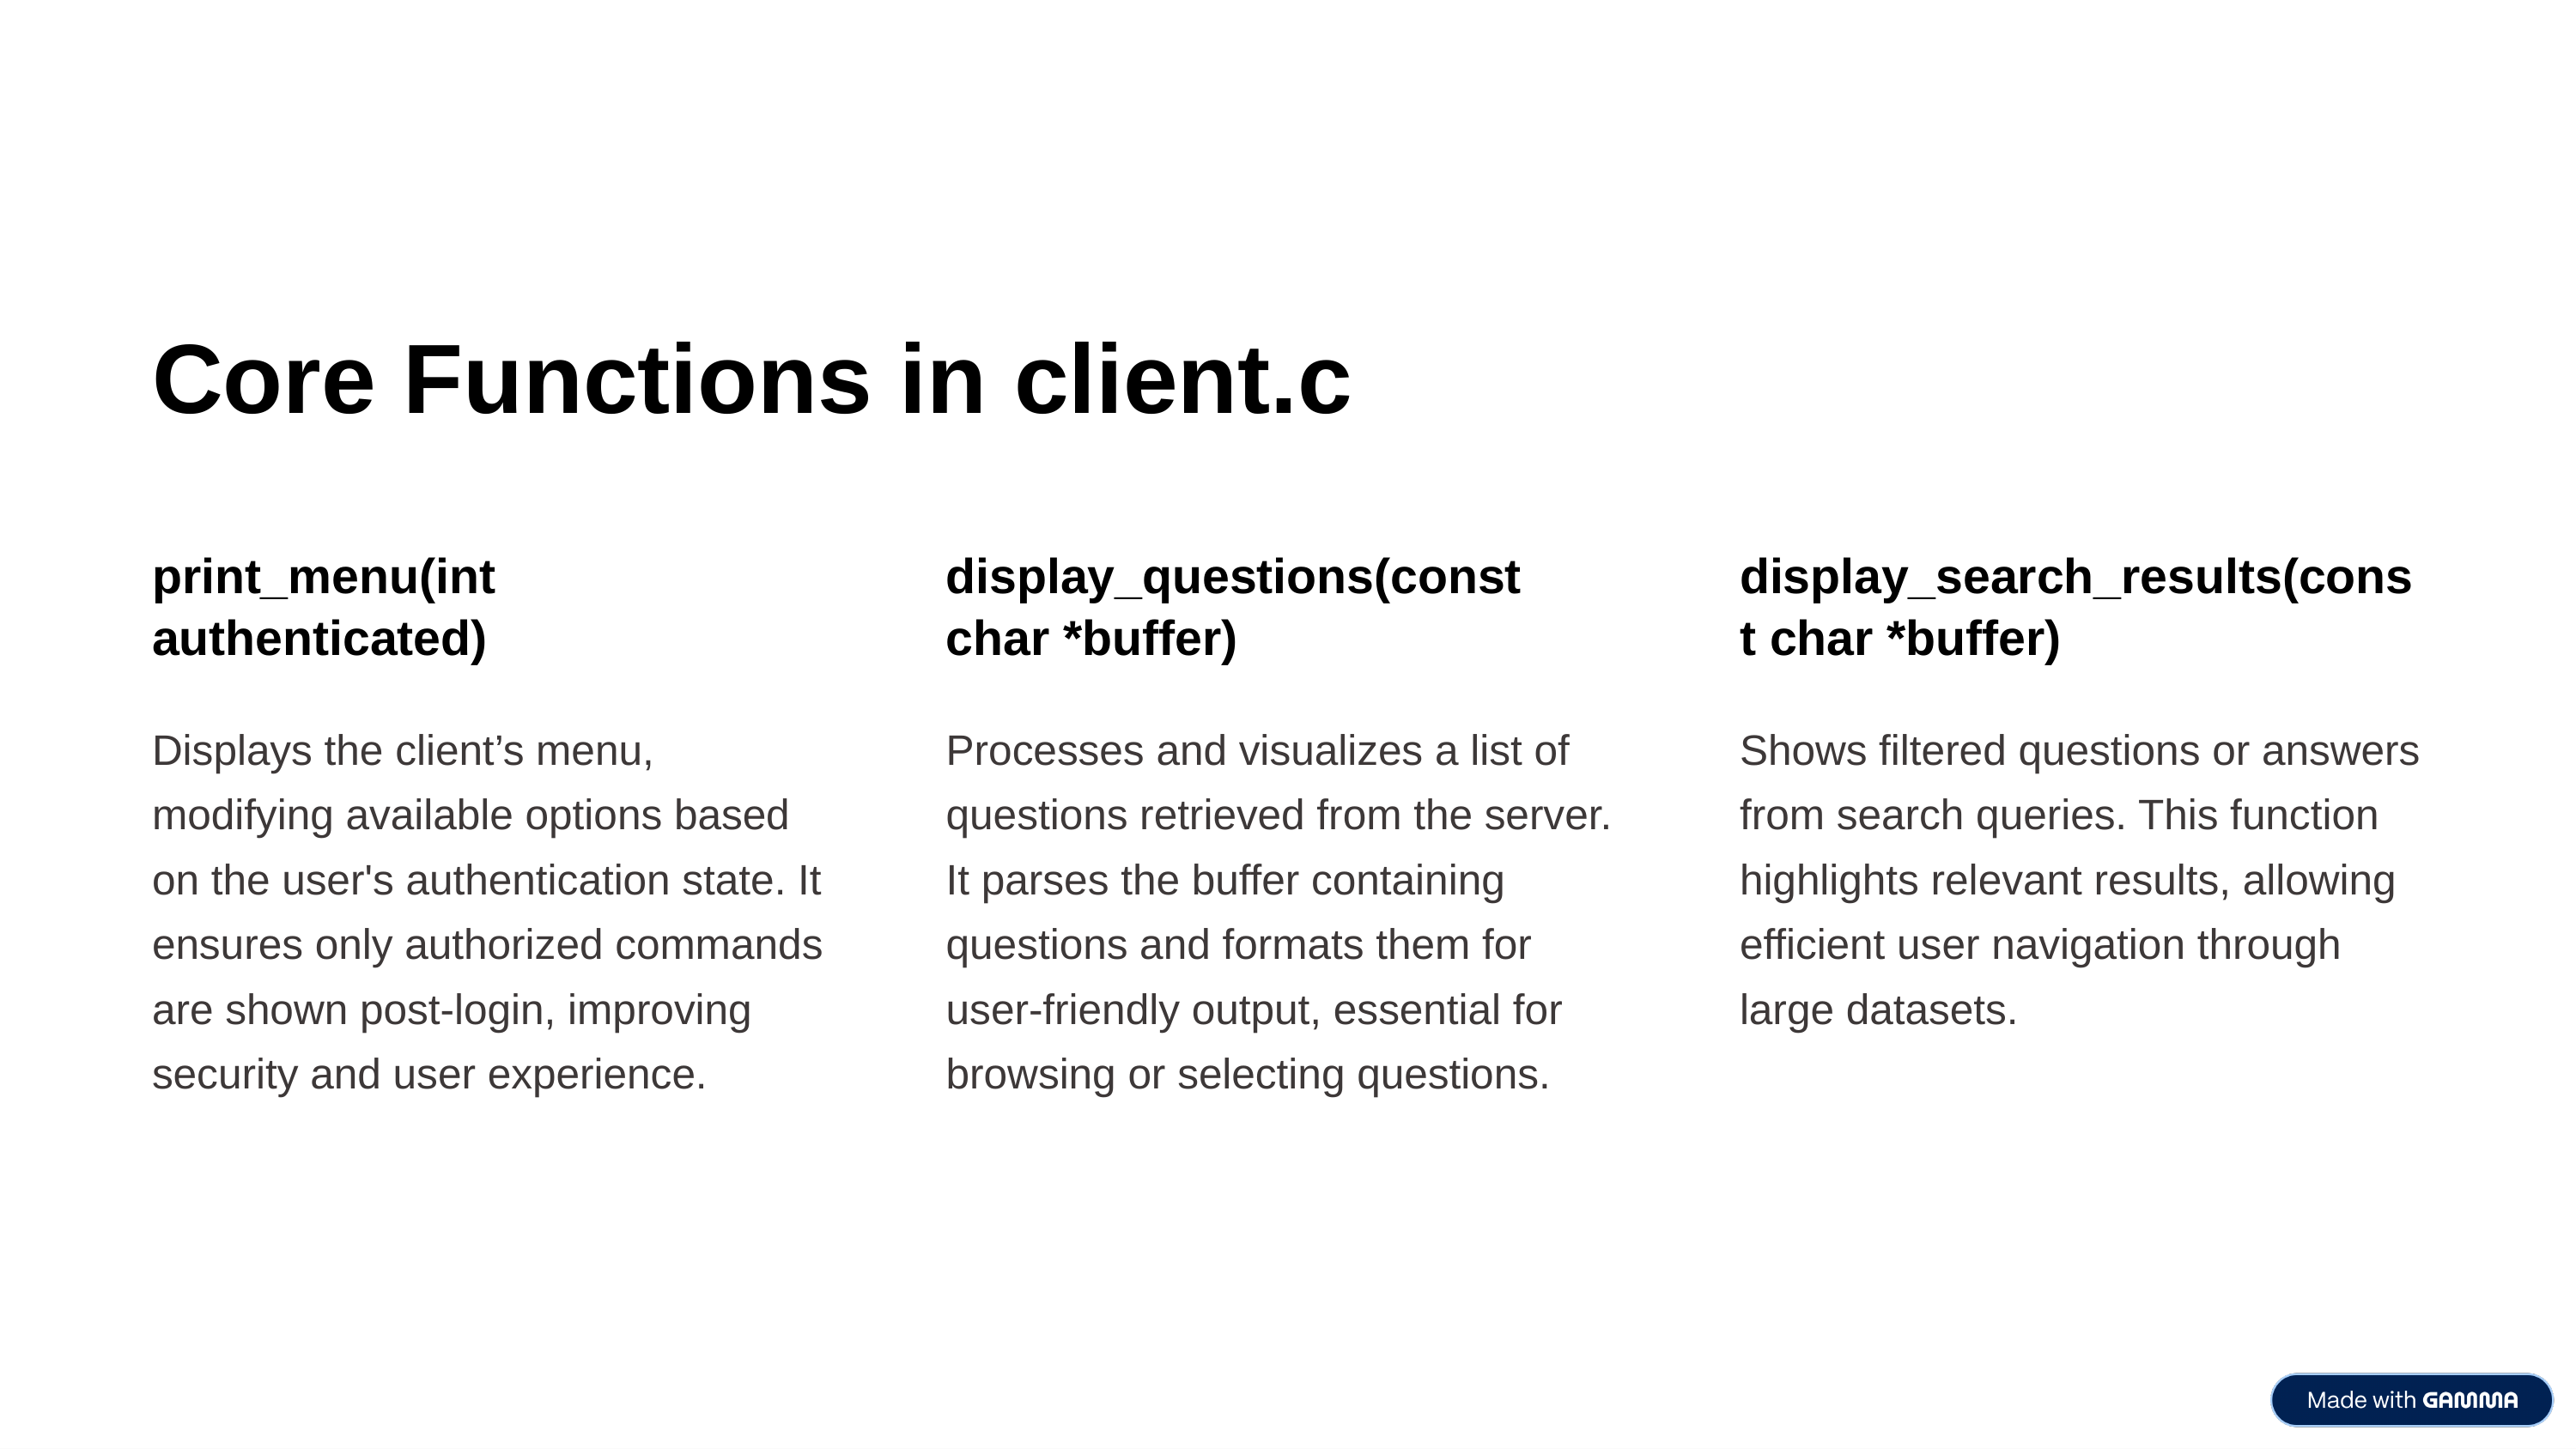

Core Functions in client.c
print_menu(int authenticated)
display_questions(const char *buffer)
display_search_results(const char *buffer)
Displays the client’s menu, modifying available options based on the user's authentication state. It ensures only authorized commands are shown post-login, improving security and user experience.
Processes and visualizes a list of questions retrieved from the server. It parses the buffer containing questions and formats them for user-friendly output, essential for browsing or selecting questions.
Shows filtered questions or answers from search queries. This function highlights relevant results, allowing efficient user navigation through large datasets.